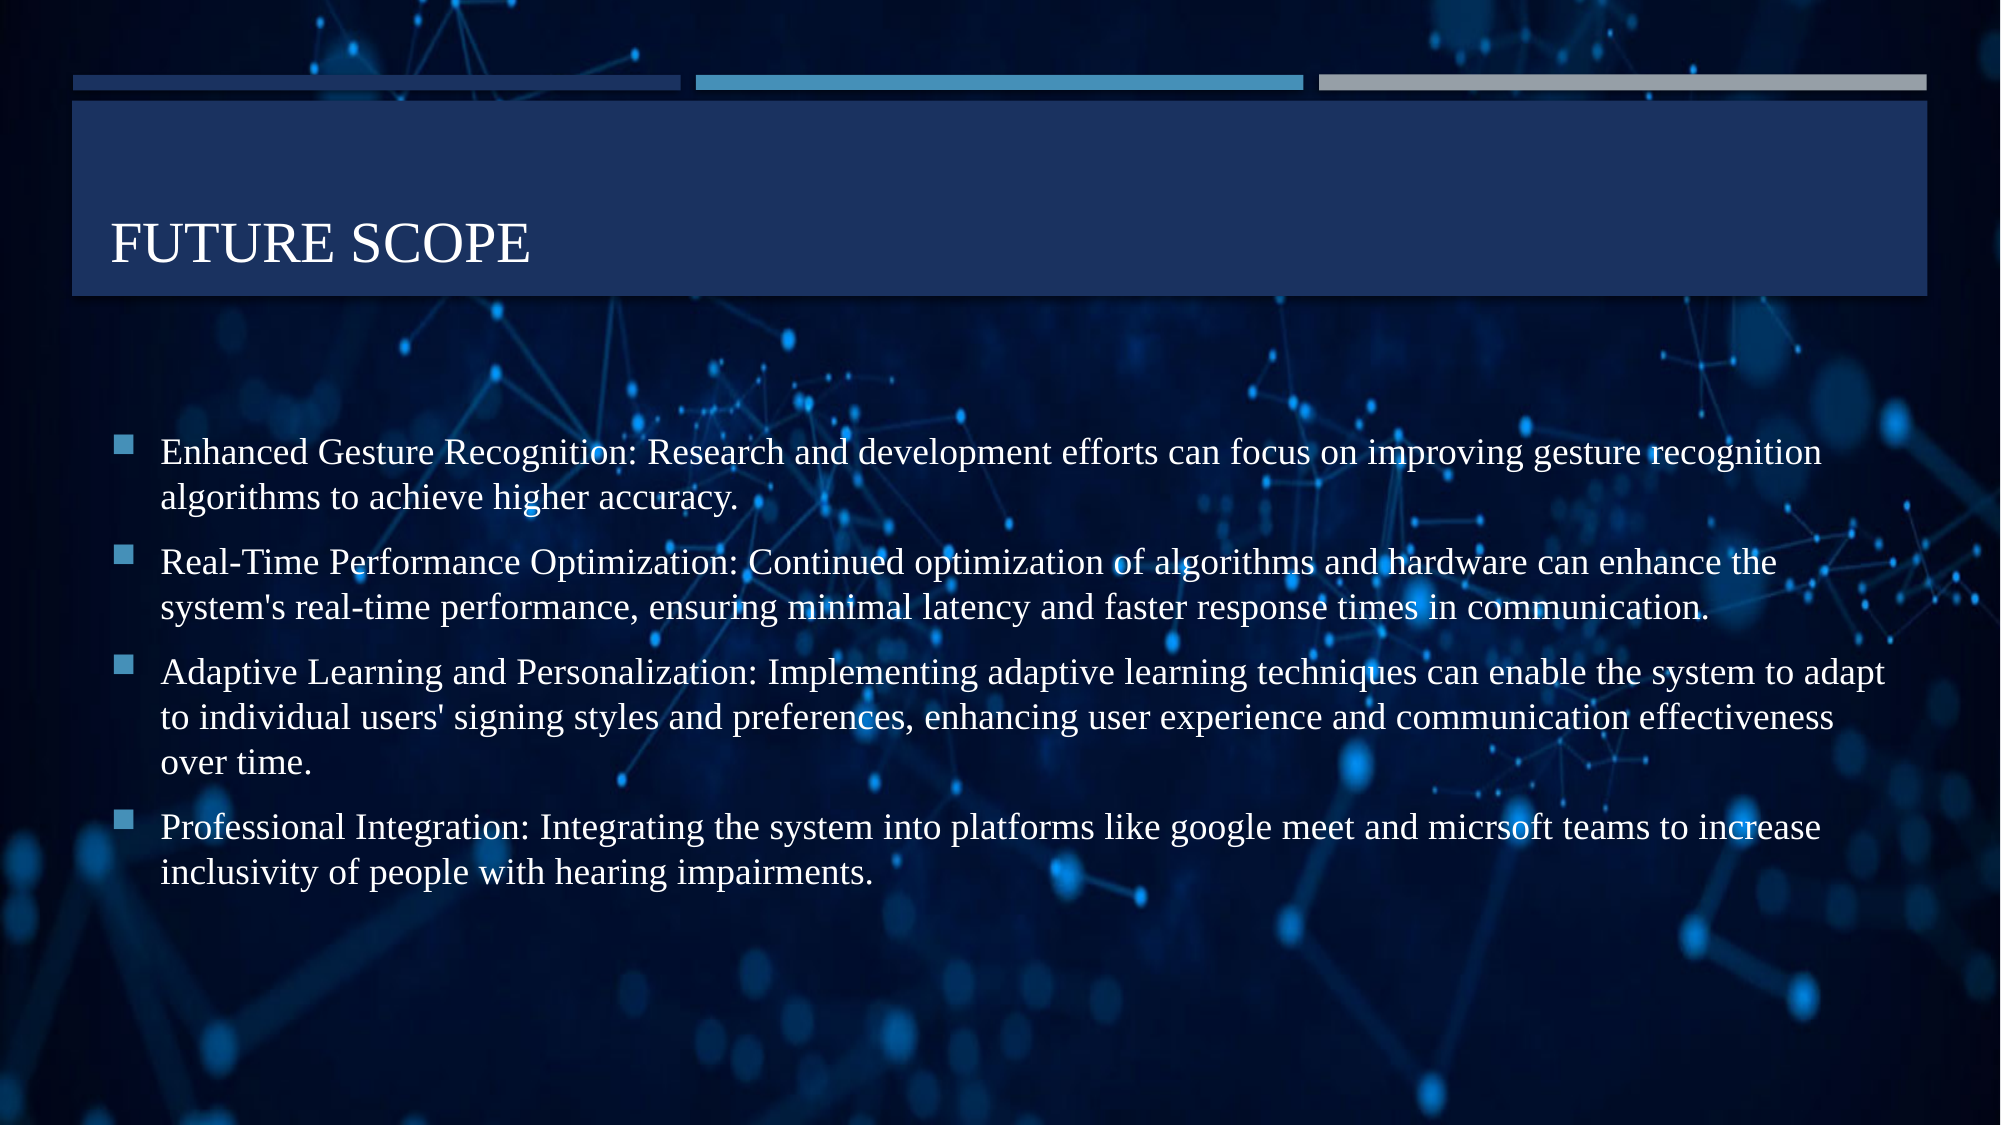

# Future scope
Enhanced Gesture Recognition: Research and development efforts can focus on improving gesture recognition algorithms to achieve higher accuracy.
Real-Time Performance Optimization: Continued optimization of algorithms and hardware can enhance the system's real-time performance, ensuring minimal latency and faster response times in communication.
Adaptive Learning and Personalization: Implementing adaptive learning techniques can enable the system to adapt to individual users' signing styles and preferences, enhancing user experience and communication effectiveness over time.
Professional Integration: Integrating the system into platforms like google meet and micrsoft teams to increase inclusivity of people with hearing impairments.